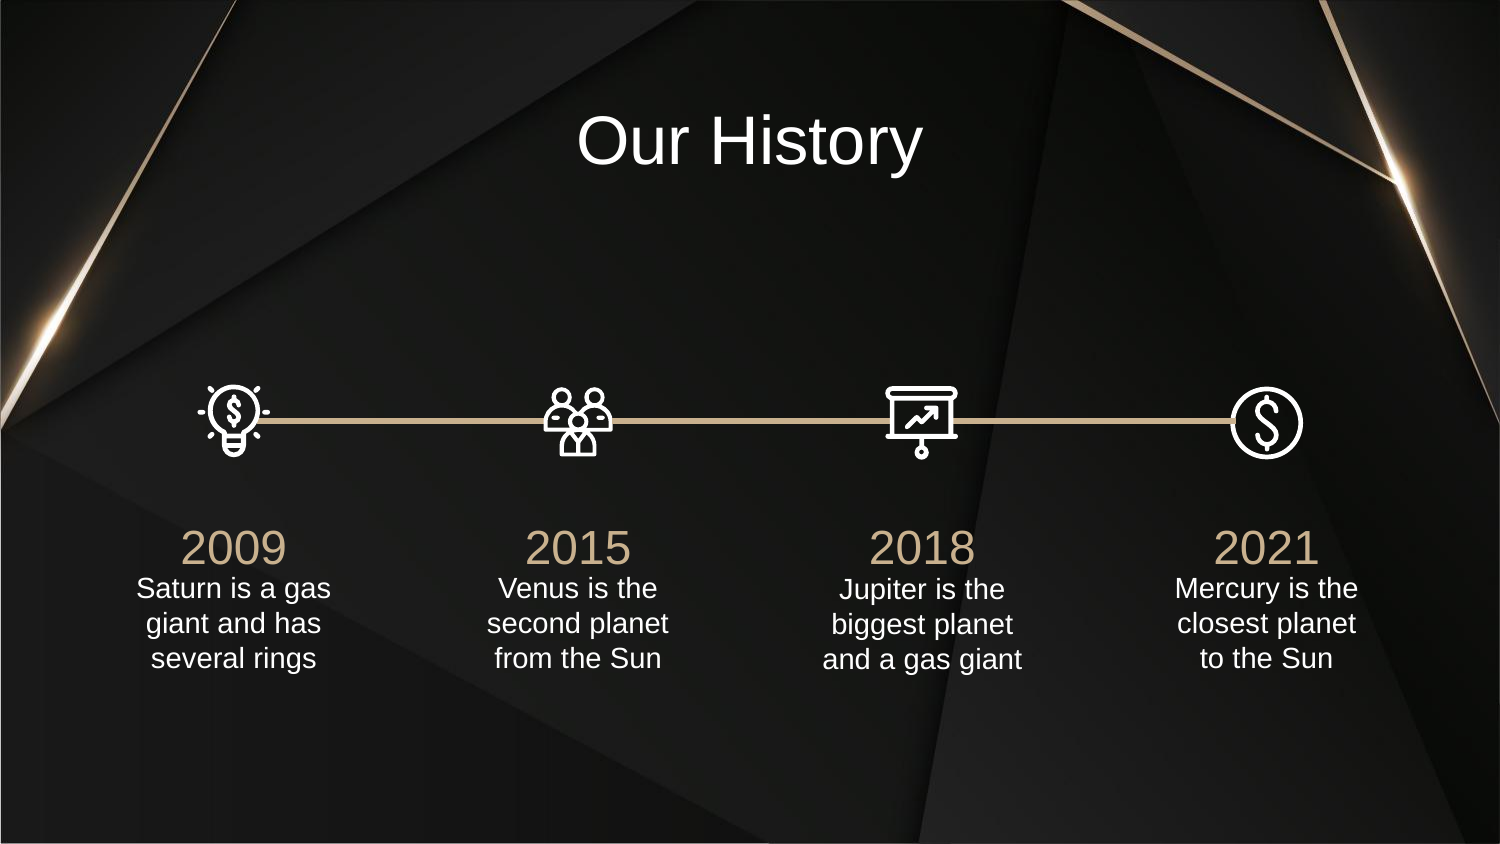

# Our History

2009
2015
2018
2021
Saturn is a gas giant and has several rings

Venus is the second planet from the Sun

Mercury is the closest planet to the Sun

Jupiter is the biggest planet and a gas giant